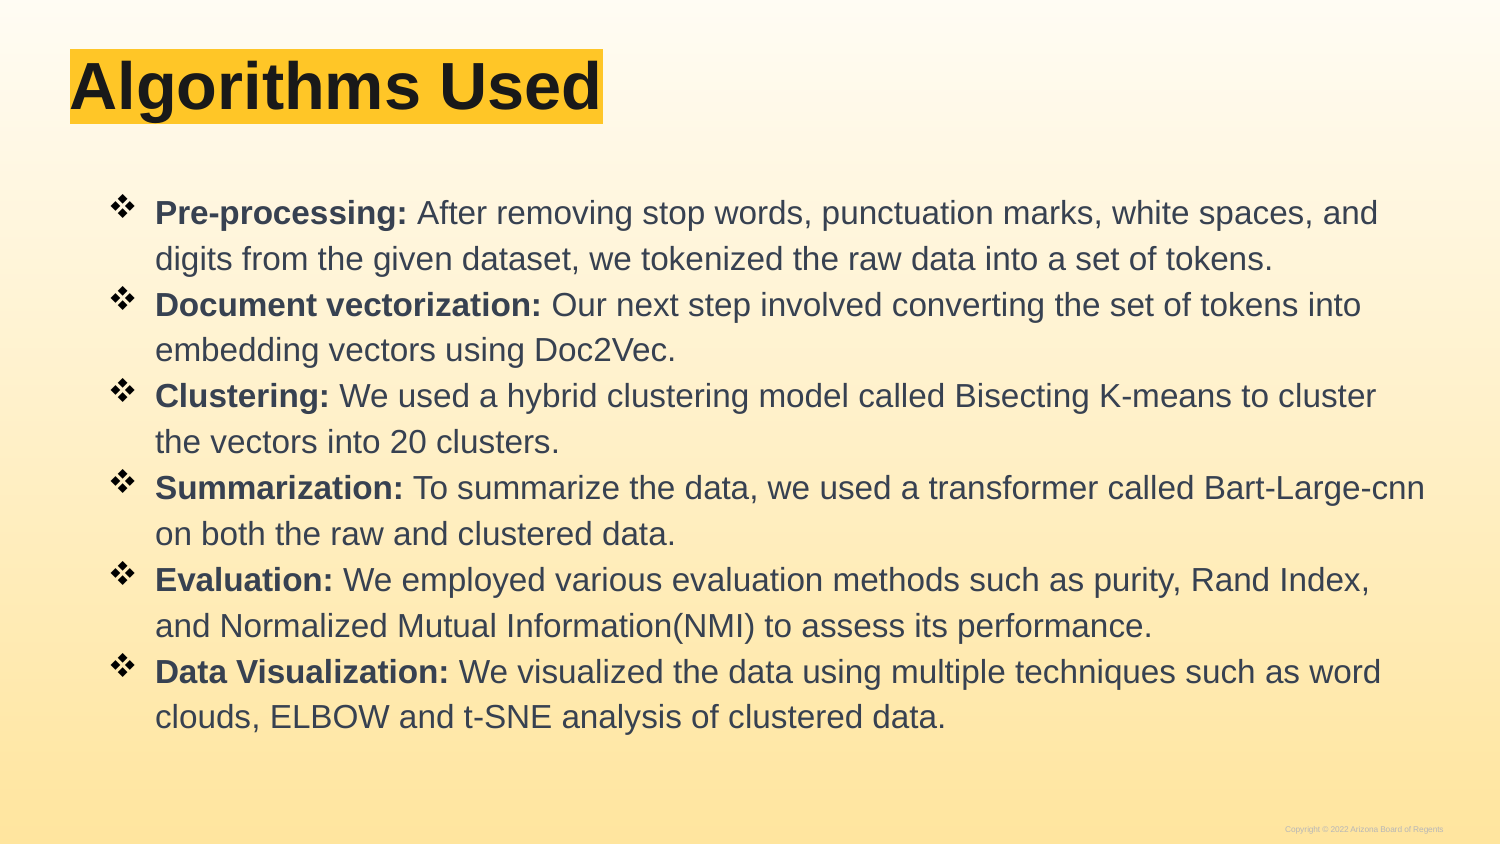

# Algorithms Used

Pre-processing: After removing stop words, punctuation marks, white spaces, and digits from the given dataset, we tokenized the raw data into a set of tokens.
Document vectorization: Our next step involved converting the set of tokens into embedding vectors using Doc2Vec.
Clustering: We used a hybrid clustering model called Bisecting K-means to cluster the vectors into 20 clusters.
Summarization: To summarize the data, we used a transformer called Bart-Large-cnn on both the raw and clustered data.
Evaluation: We employed various evaluation methods such as purity, Rand Index, and Normalized Mutual Information(NMI) to assess its performance.
Data Visualization: We visualized the data using multiple techniques such as word clouds, ELBOW and t-SNE analysis of clustered data.